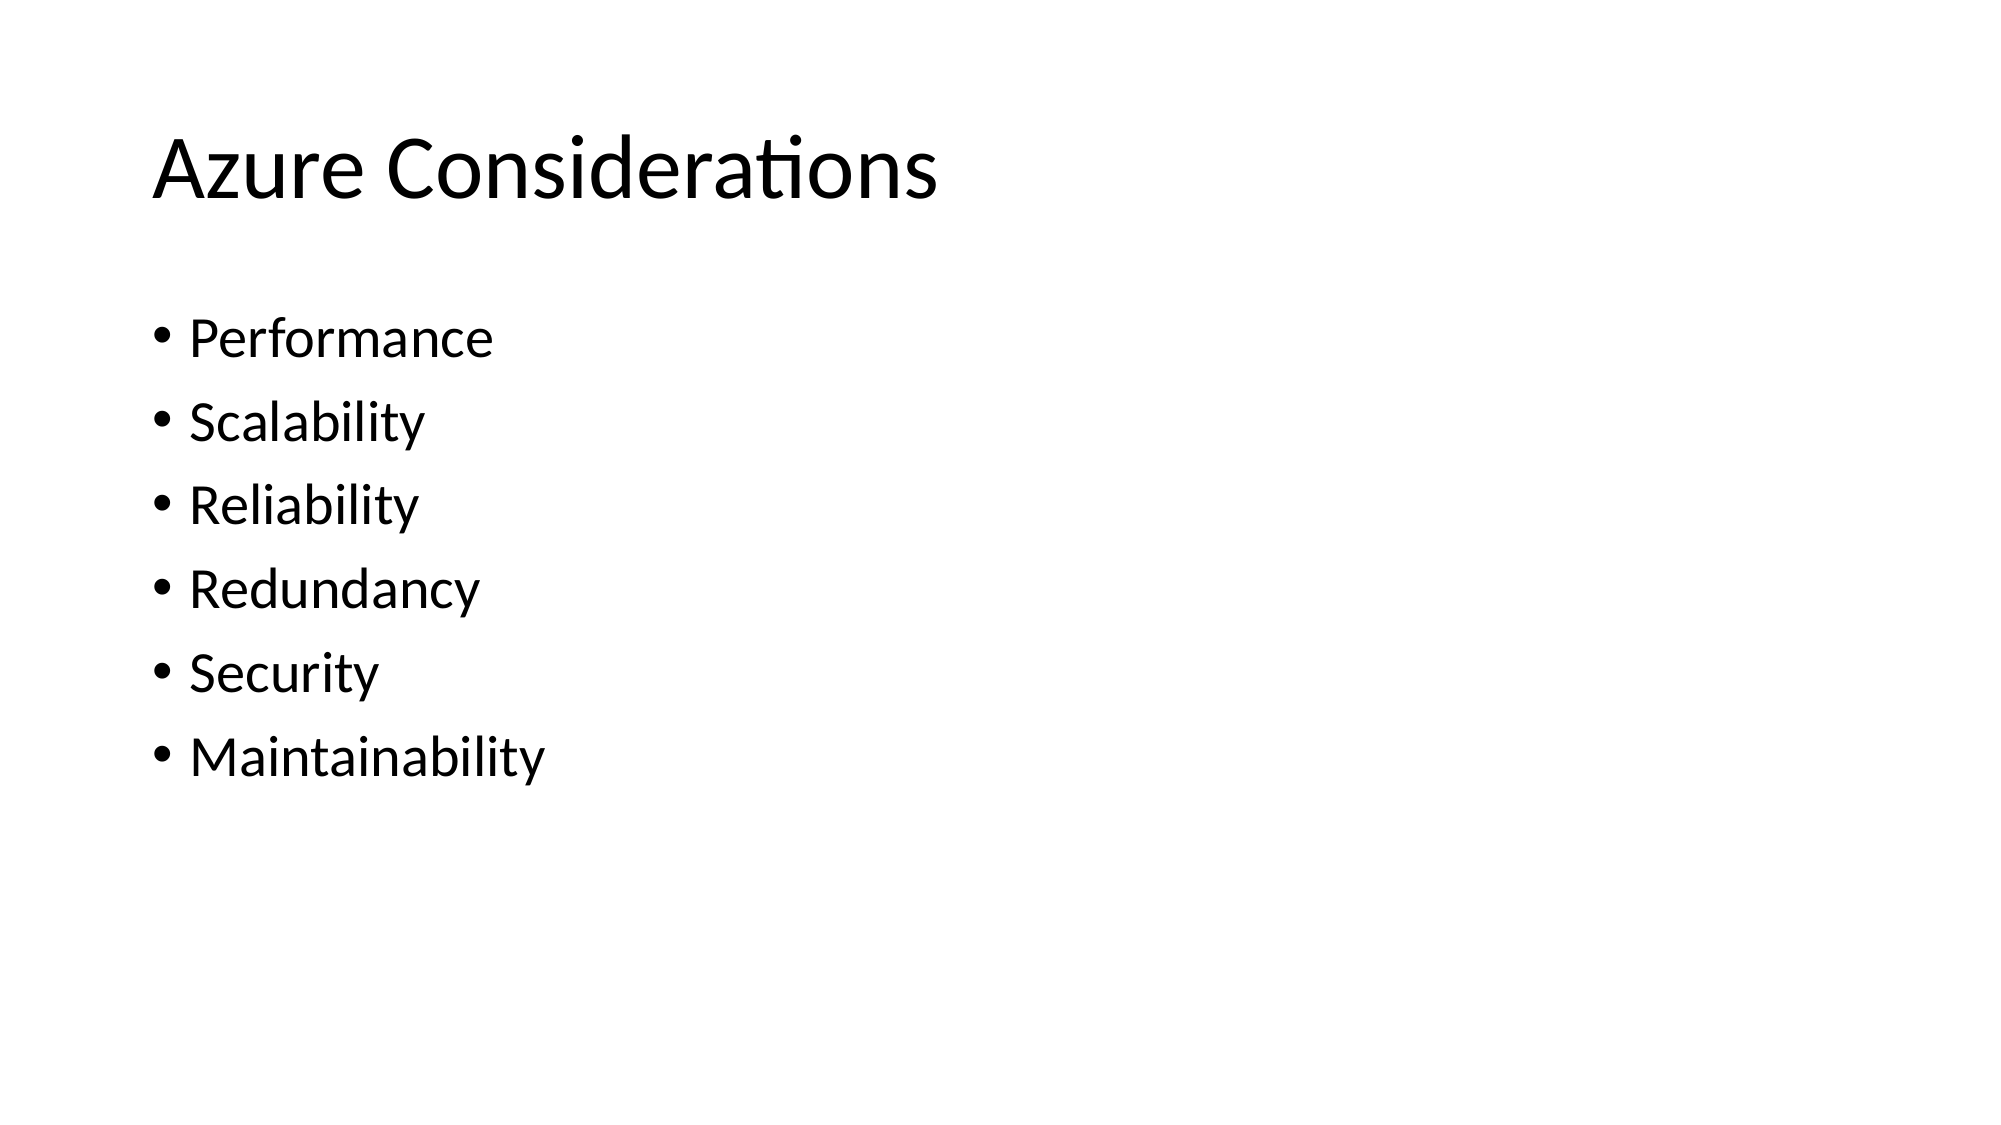

# Azure Considerations
Performance
Scalability
Reliability
Redundancy
Security
Maintainability